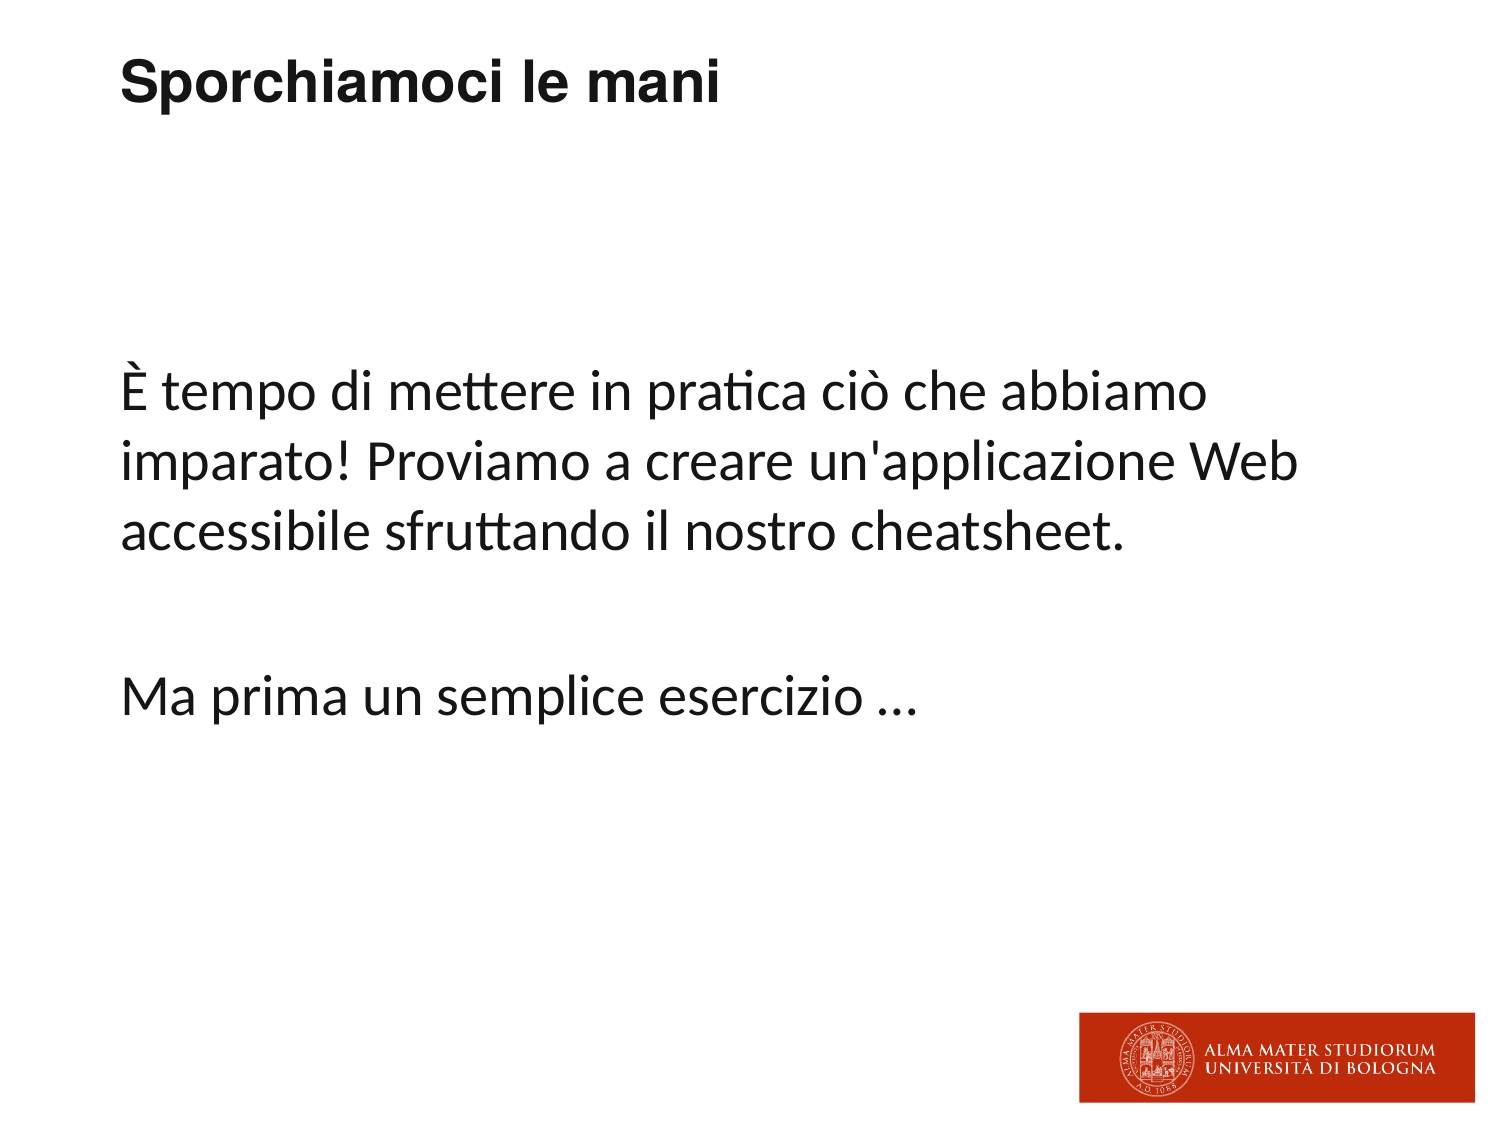

# Sporchiamoci le mani
È tempo di mettere in pratica ciò che abbiamo imparato! Proviamo a creare un'applicazione Web accessibile sfruttando il nostro cheatsheet.

Ma prima un semplice esercizio …